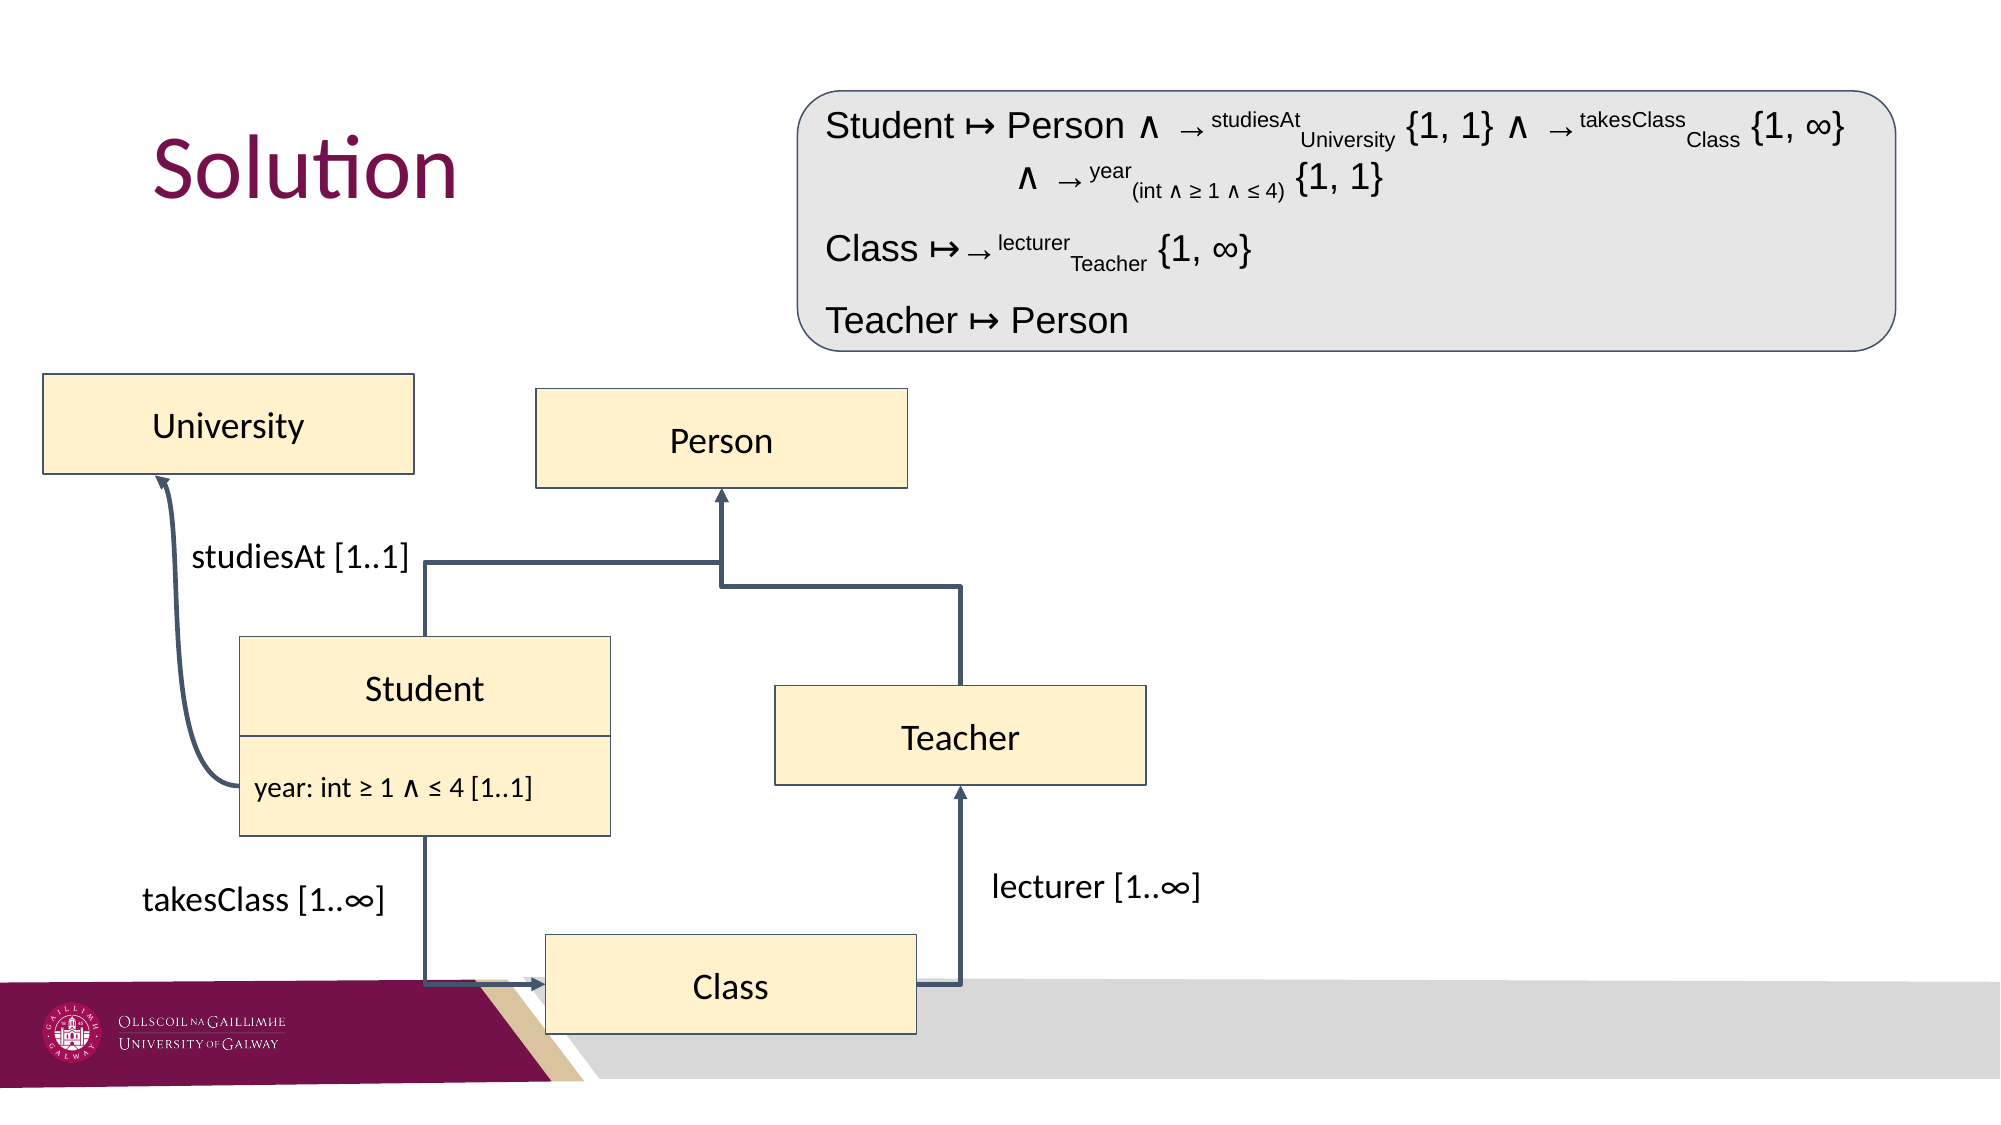

# Solution
Student ↦ Person ∧ →studiesAtUniversity {1, 1} ∧ →takesClassClass {1, ∞}
                  ∧ →year(int ∧ ≥ 1 ∧ ≤ 4) {1, 1}
Class ↦→lecturerTeacher {1, ∞}
Teacher ↦ Person
University
Person
studiesAt [1..1]
Student
Teacher
year: int ≥ 1 ∧ ≤ 4 [1..1]
lecturer [1..∞]
takesClass [1..∞]
Class